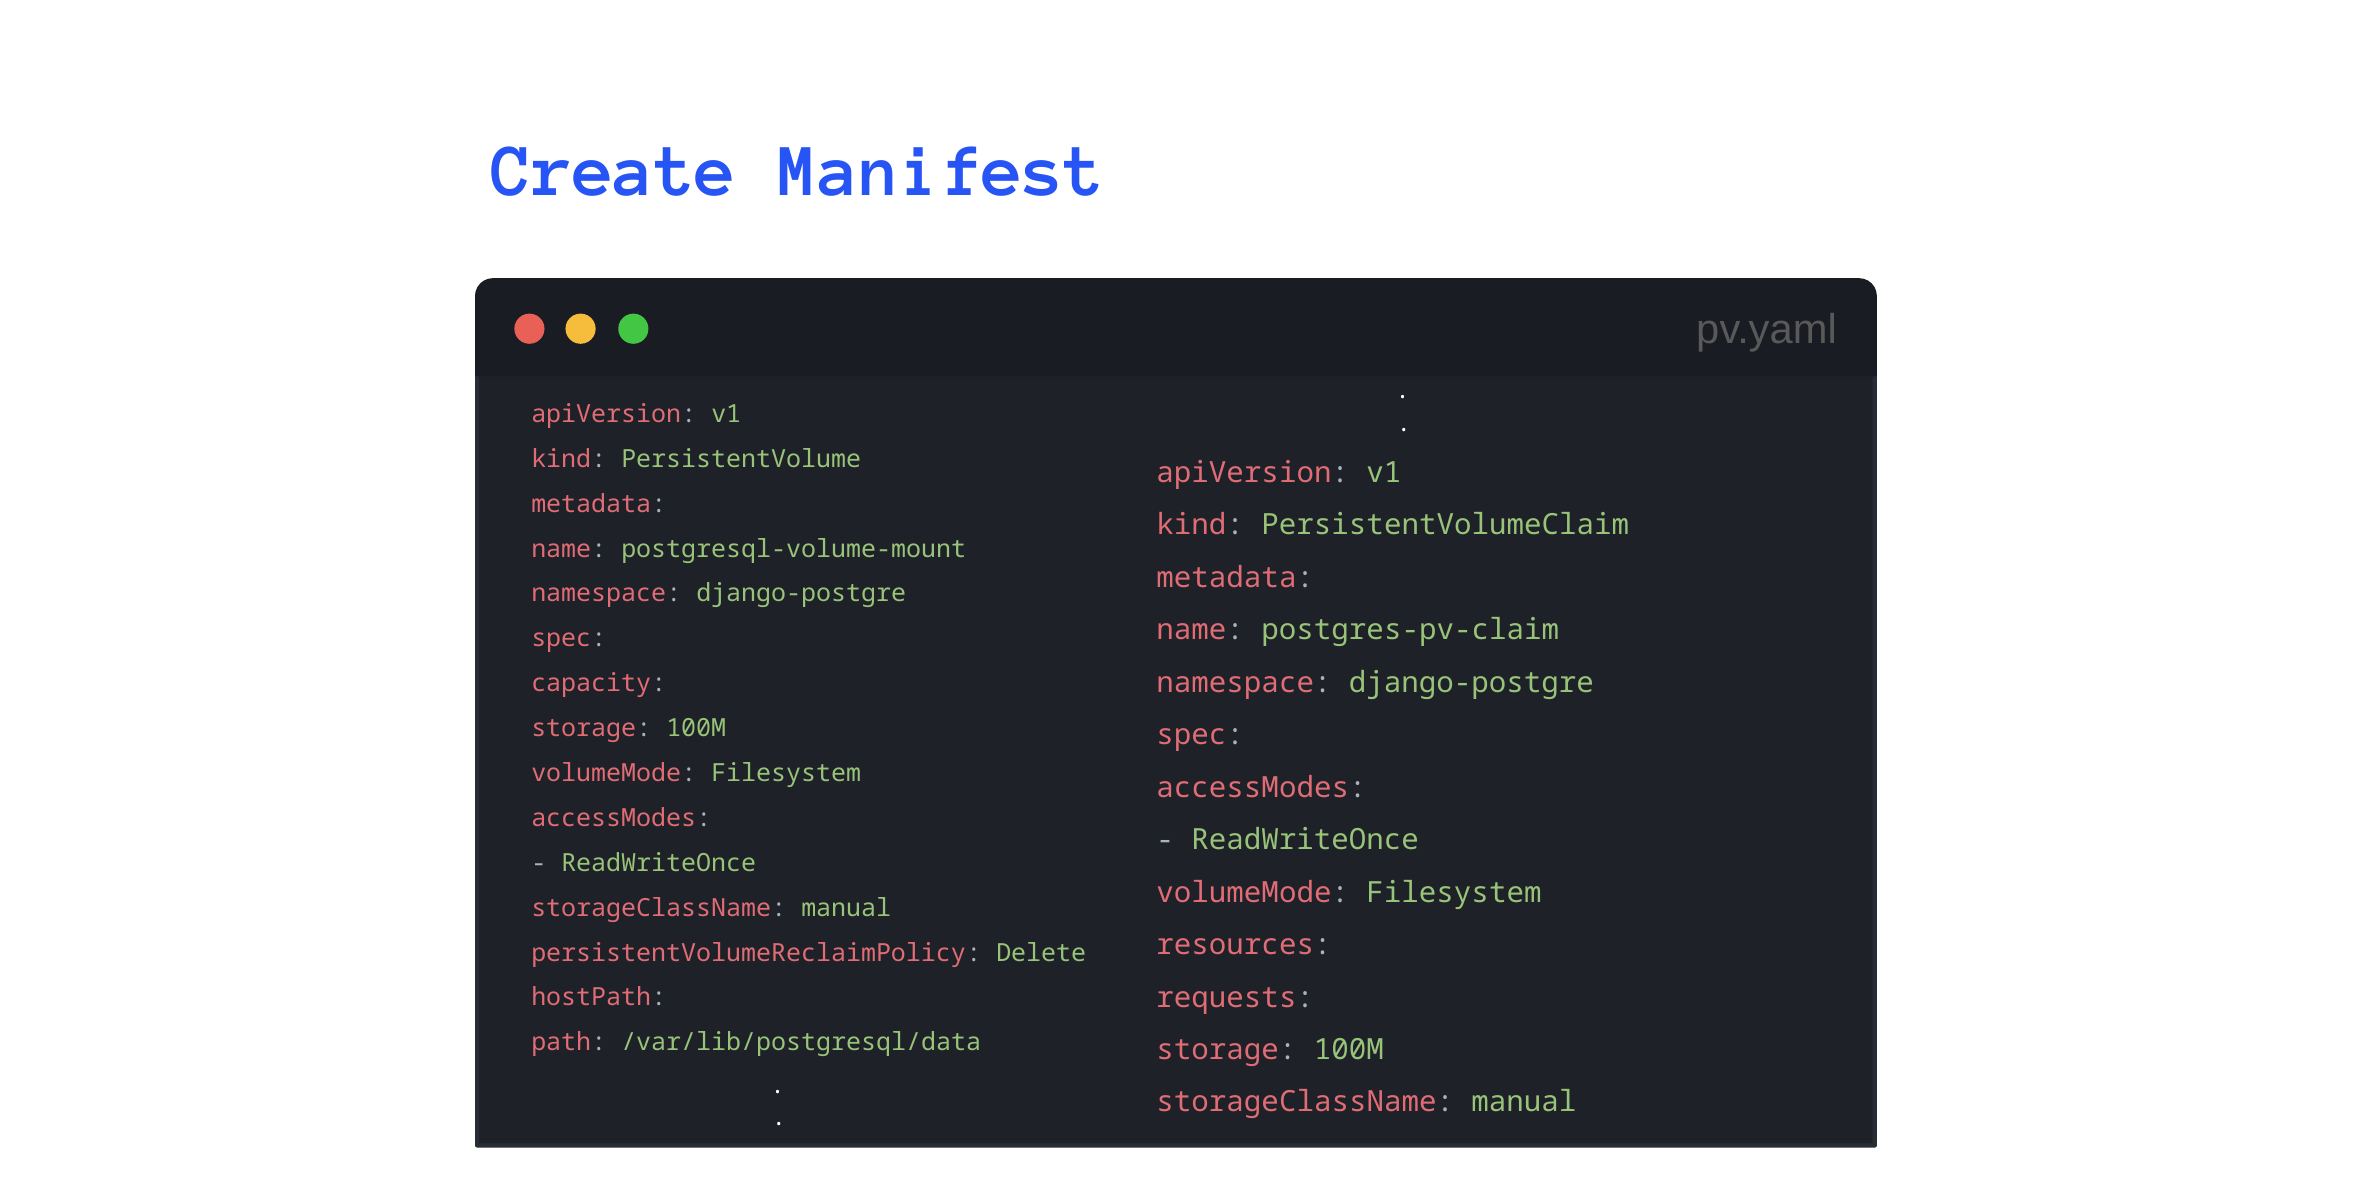

Create Manifest

pv.yaml
            .
       	      .
apiVersion: v1
kind: PersistentVolumeClaim
metadata:
name: postgres-pv-claim
namespace: django-postgre
spec:
accessModes:
- ReadWriteOnce
volumeMode: Filesystem
resources:
requests:
storage: 100M
storageClassName: manual
apiVersion: v1
kind: PersistentVolume
metadata:
name: postgresql-volume-mount
namespace: django-postgre
spec:
capacity:
storage: 100M
volumeMode: Filesystem
accessModes:
- ReadWriteOnce
storageClassName: manual
persistentVolumeReclaimPolicy: Delete
hostPath:
path: /var/lib/postgresql/data
           .
       	      .